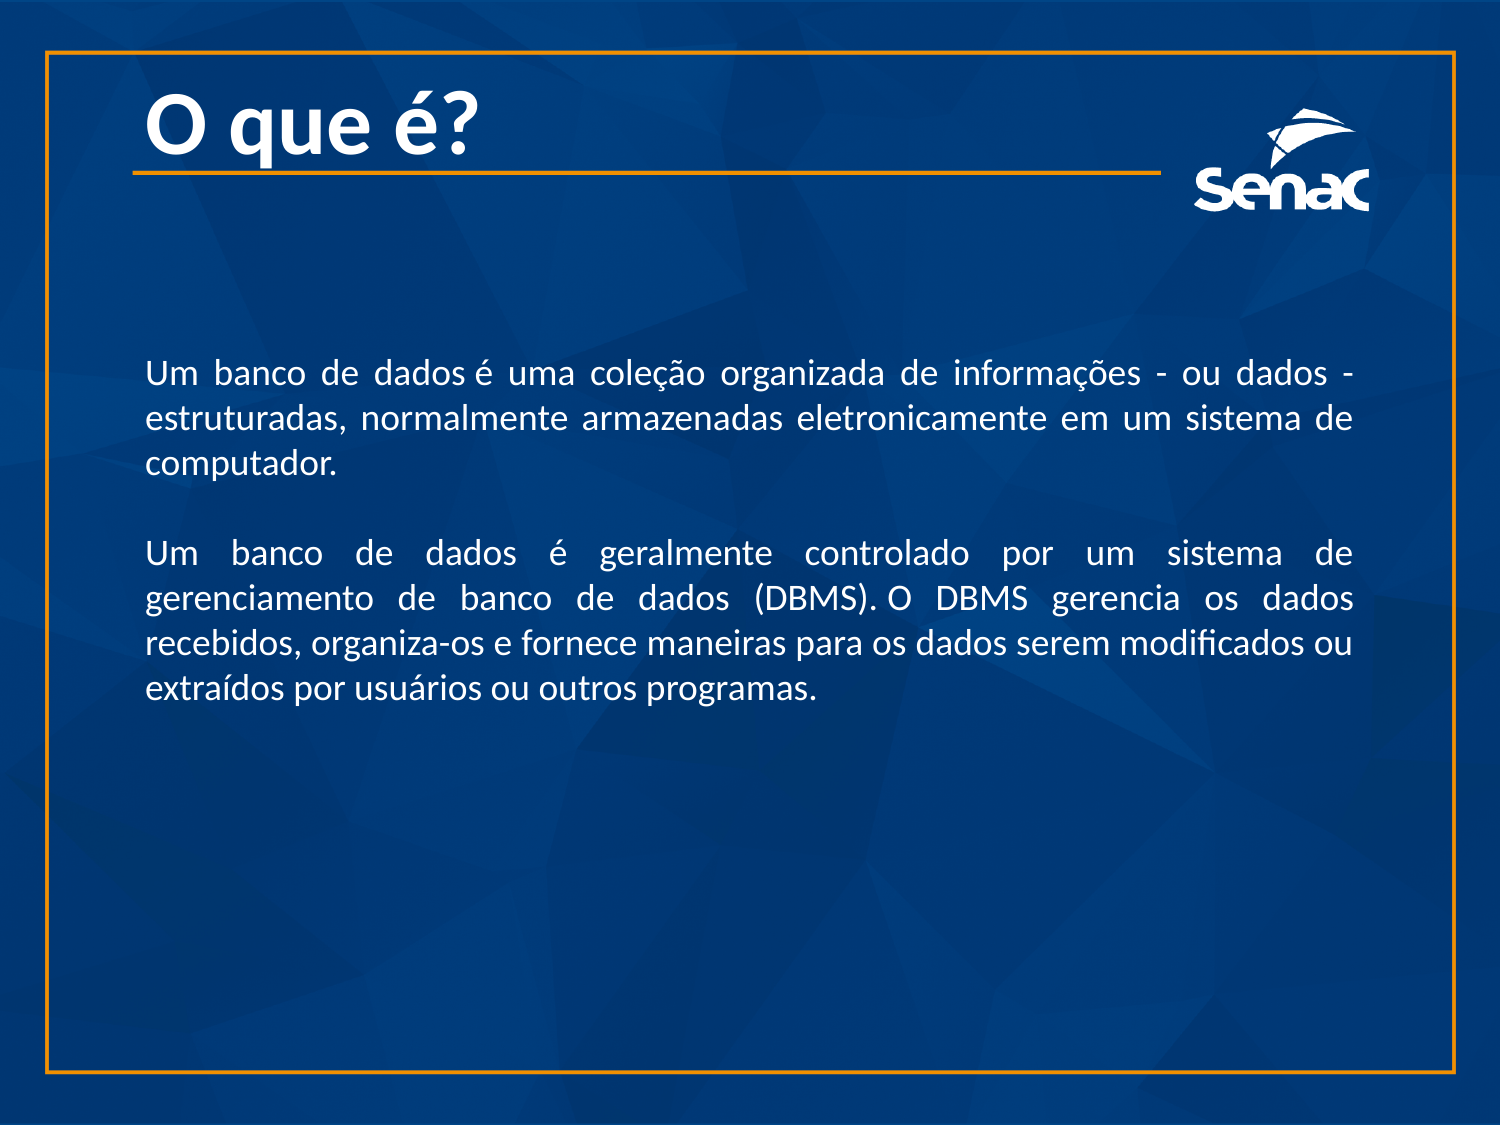

O que é?
Um banco de dados é uma coleção organizada de informações - ou dados - estruturadas, normalmente armazenadas eletronicamente em um sistema de computador.

Um banco de dados é geralmente controlado por um sistema de gerenciamento de banco de dados (DBMS). O DBMS gerencia os dados recebidos, organiza-os e fornece maneiras para os dados serem modificados ou extraídos por usuários ou outros programas.